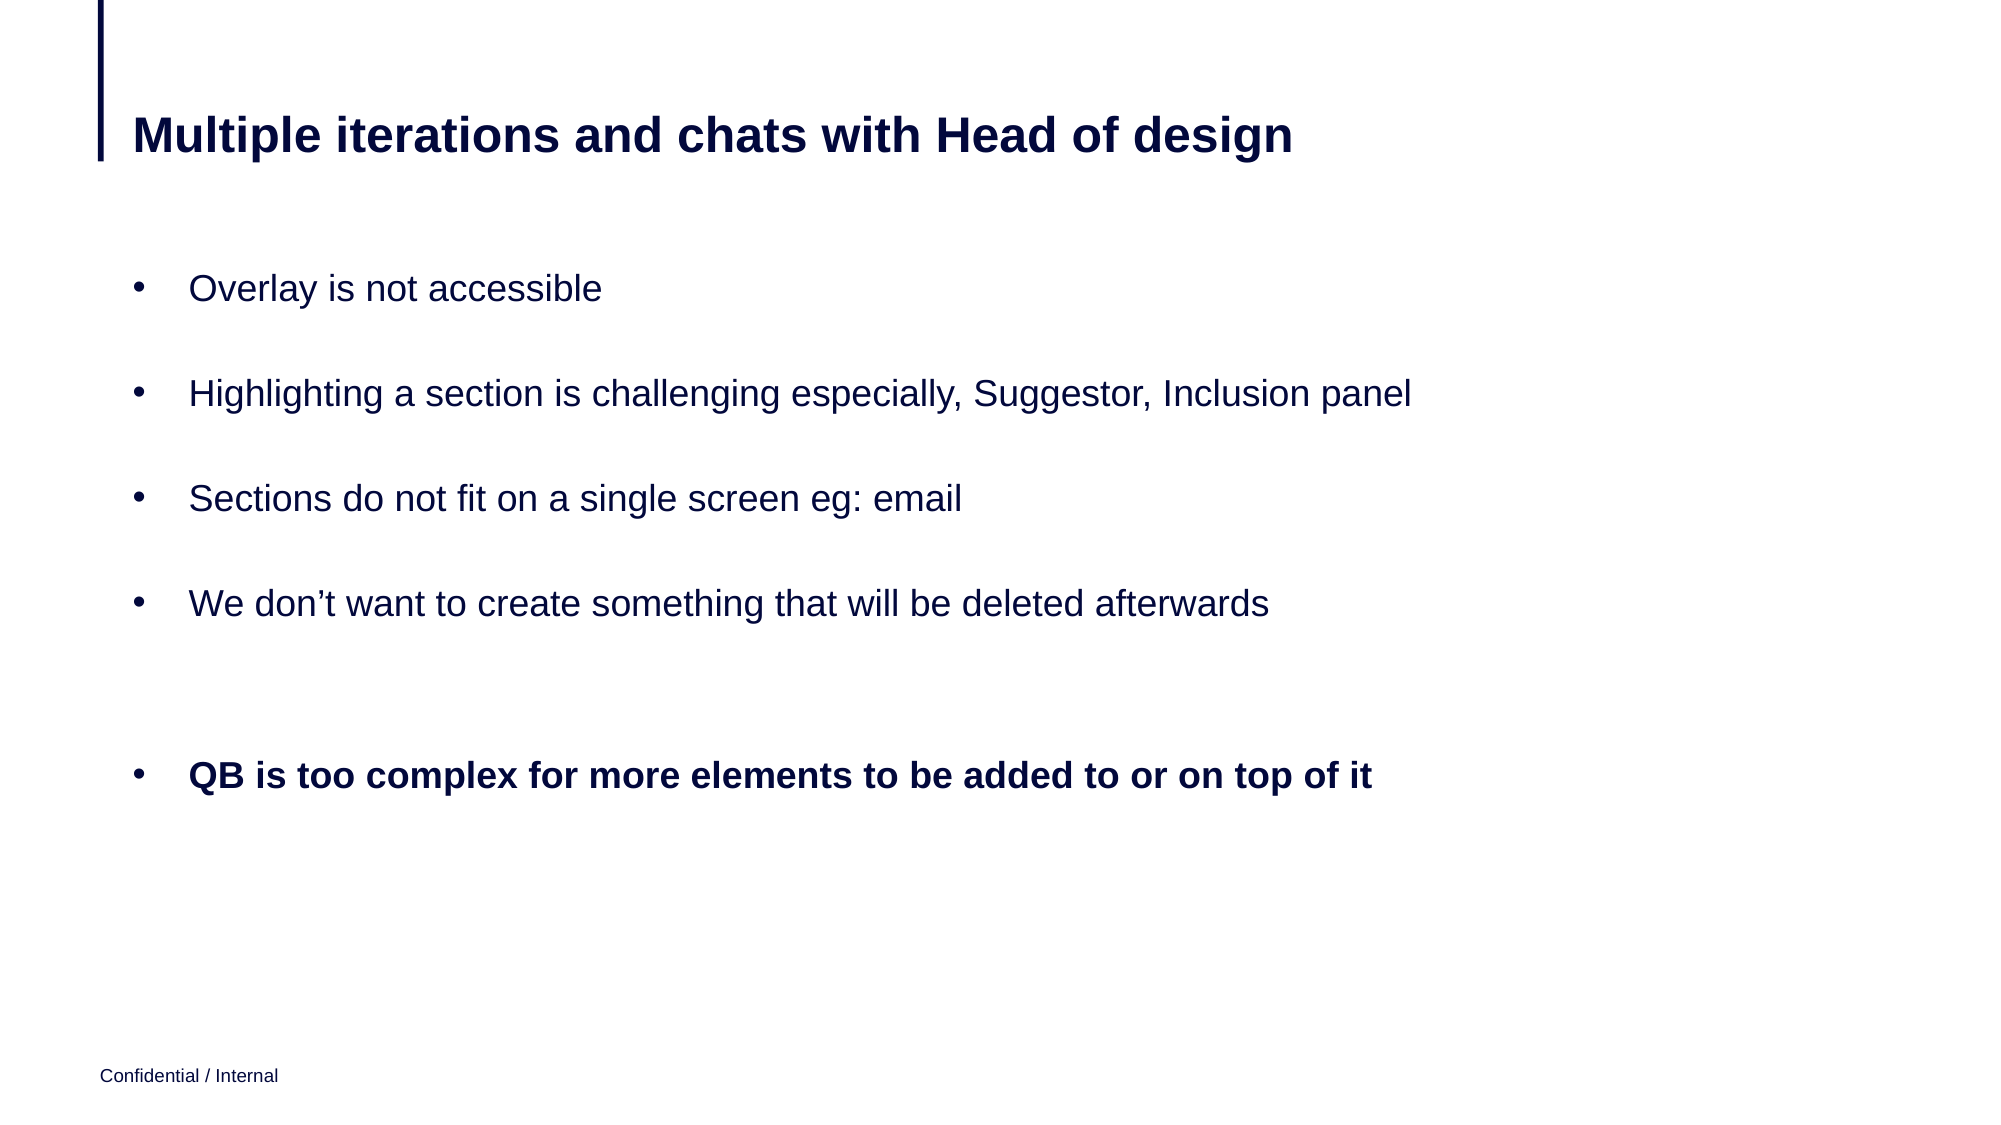

# Multiple iterations and chats with Head of design
Overlay is not accessible
Highlighting a section is challenging especially, Suggestor, Inclusion panel
Sections do not fit on a single screen eg: email
We don’t want to create something that will be deleted afterwards
QB is too complex for more elements to be added to or on top of it

Confidential / Internal